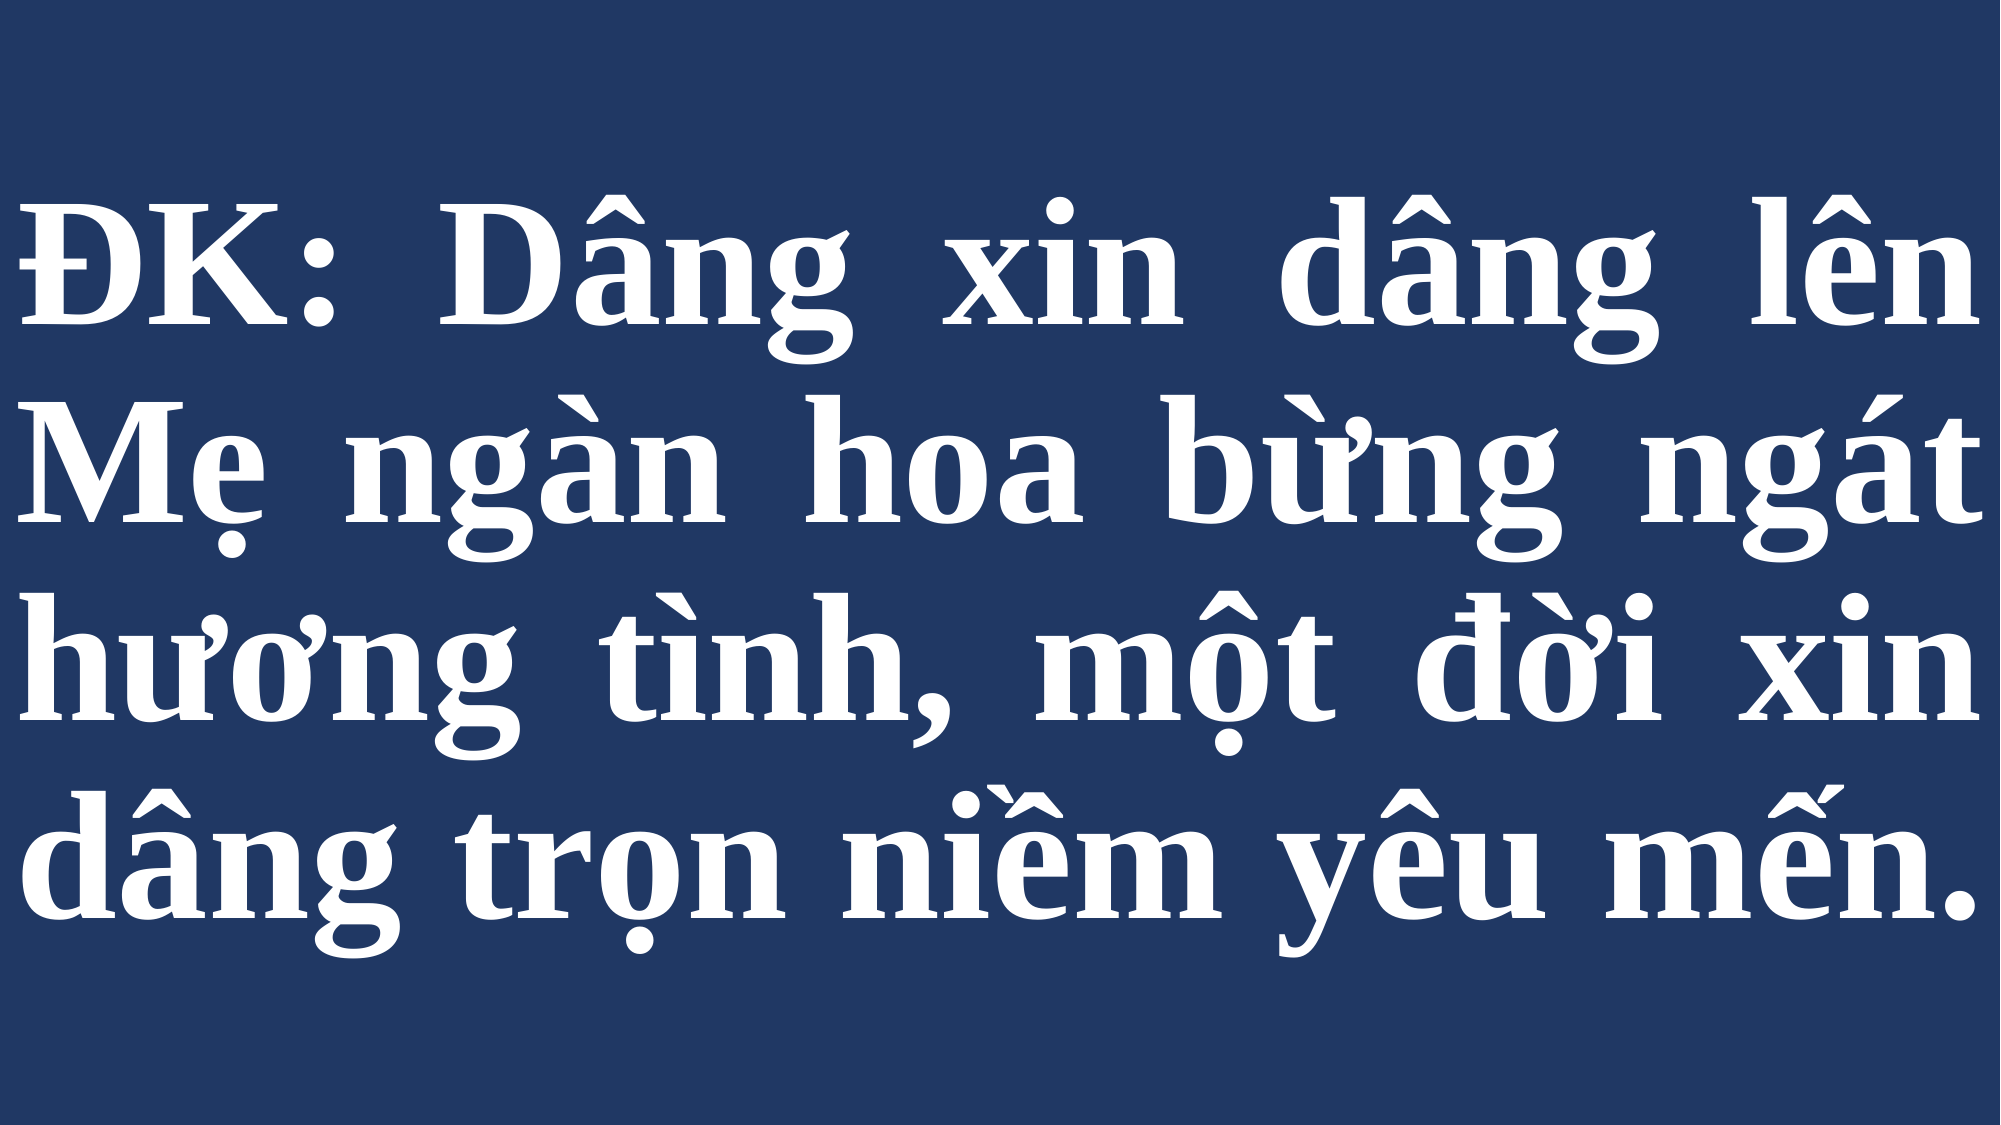

# ĐK: Dâng xin dâng lên Mẹ ngàn hoa bừng ngát hương tình, một đời xin dâng trọn niềm yêu mến.